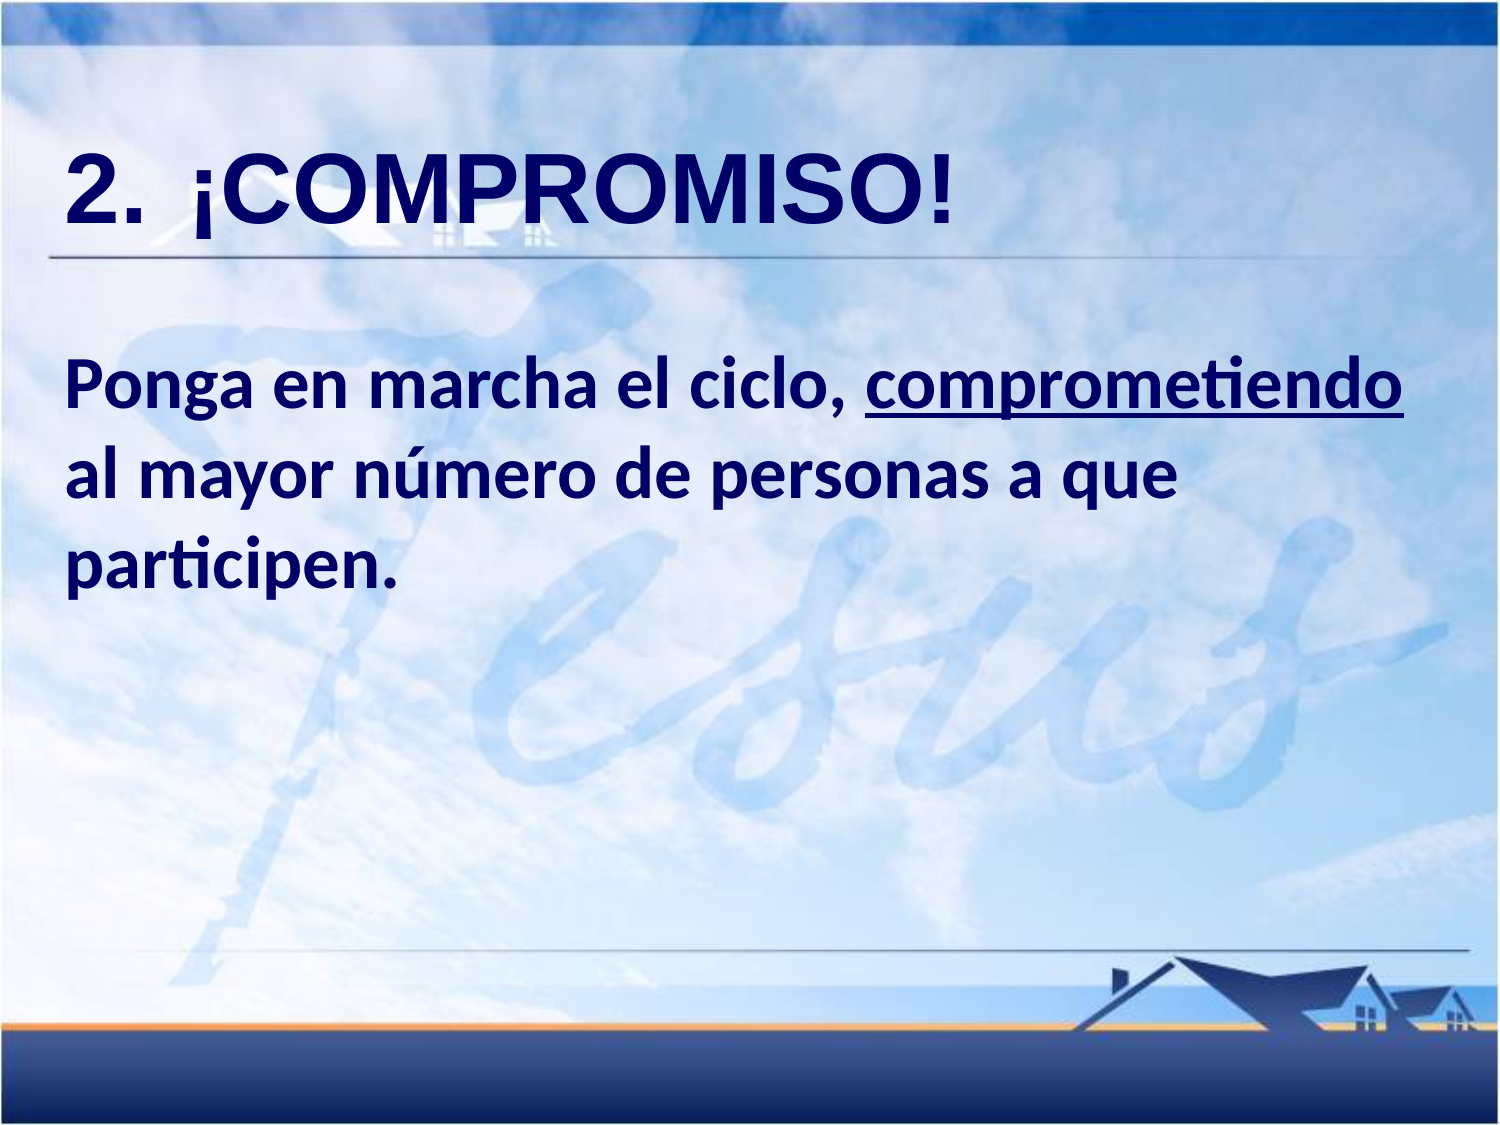

2.	¡COMPROMISO!

Ponga en marcha el ciclo, comprometiendo al mayor número de personas a que participen.